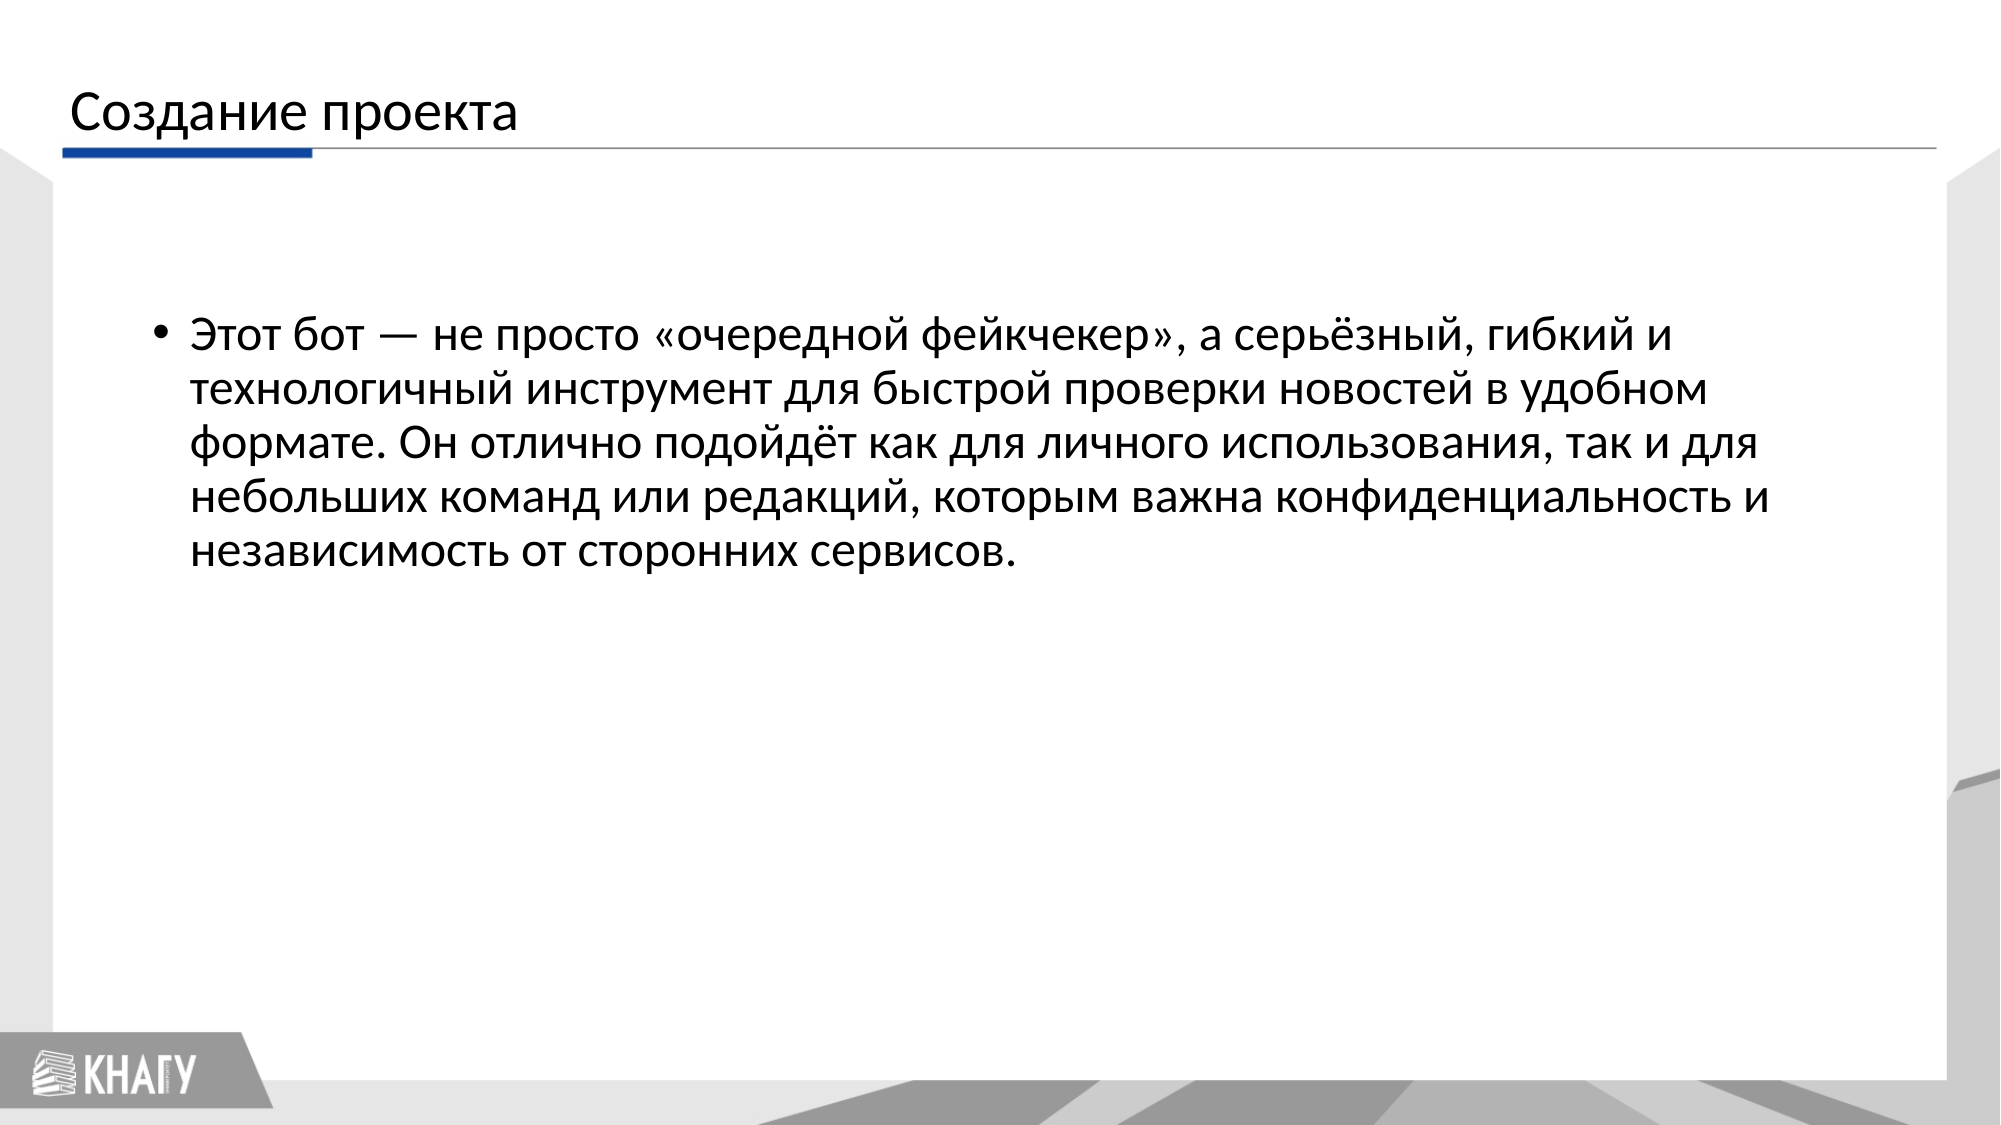

# Создание проекта
Этот бот — не просто «очередной фейкчекер», а серьёзный, гибкий и технологичный инструмент для быстрой проверки новостей в удобном формате. Он отлично подойдёт как для личного использования, так и для небольших команд или редакций, которым важна конфиденциальность и независимость от сторонних сервисов.